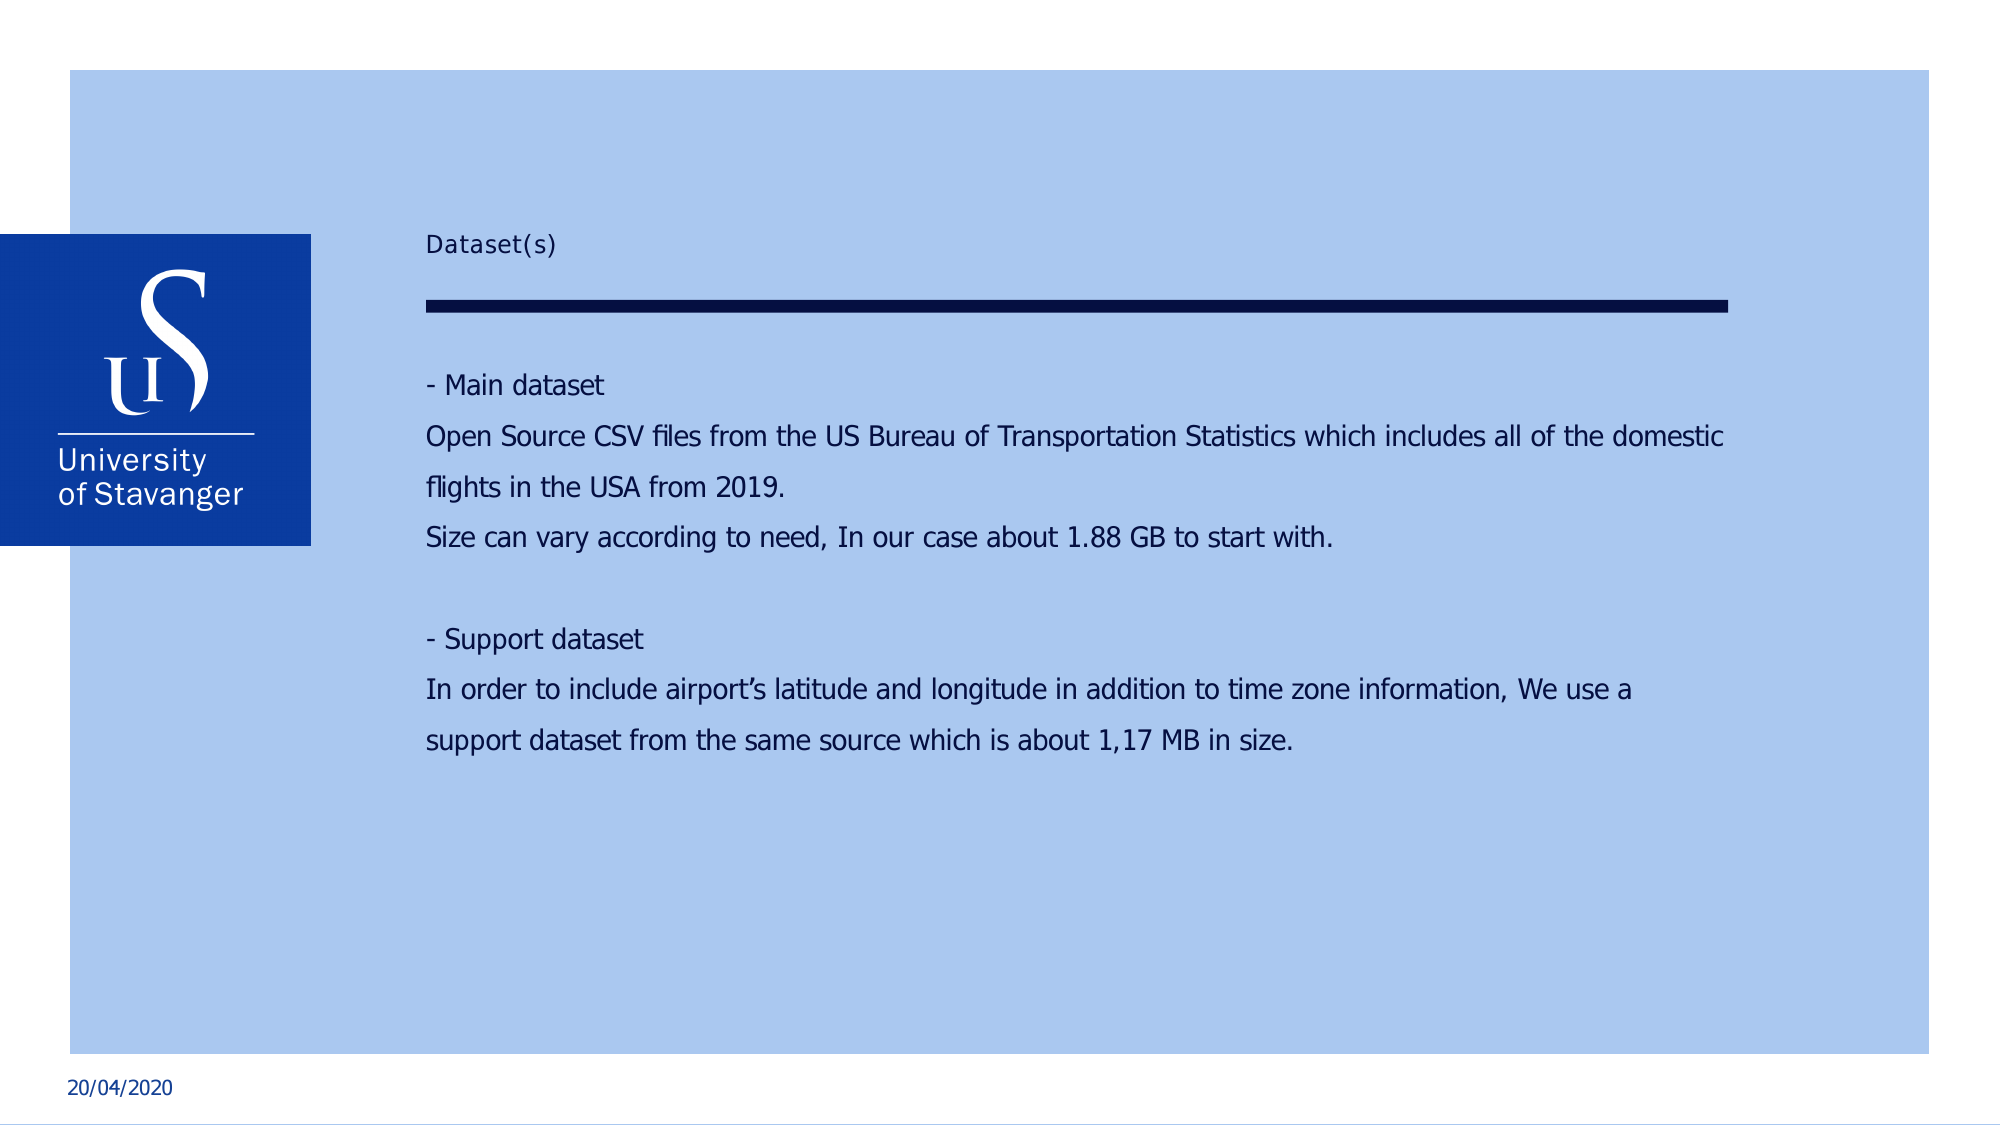

Dataset(s)
# - Main dataset Open Source CSV files from the US Bureau of Transportation Statistics which includes all of the domestic flights in the USA from 2019. Size can vary according to need, In our case about 1.88 GB to start with. - Support dataset In order to include airport’s latitude and longitude in addition to time zone information, We use a support dataset from the same source which is about 1,17 MB in size.
20/04/2020